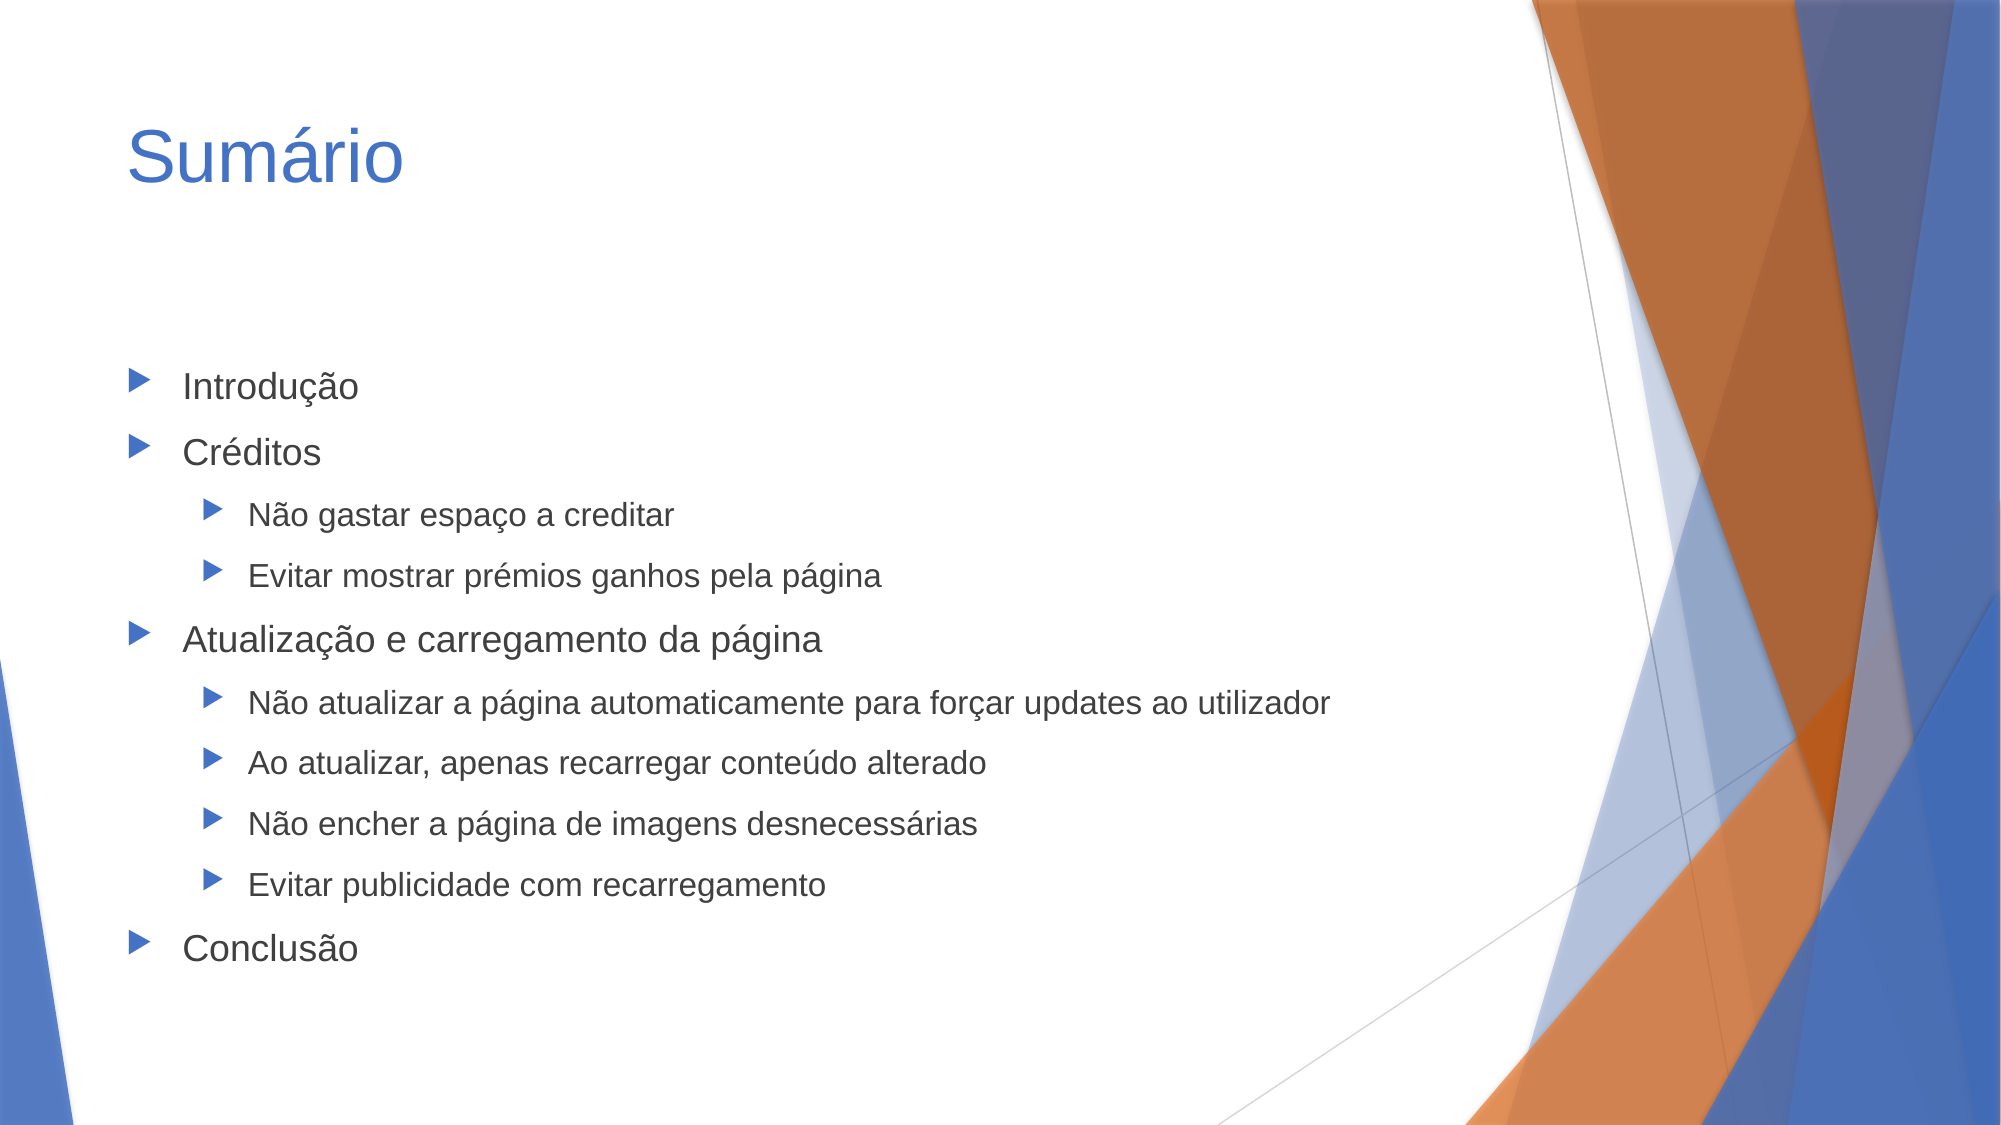

# Sumário
Introdução
Créditos
Não gastar espaço a creditar
Evitar mostrar prémios ganhos pela página
Atualização e carregamento da página
Não atualizar a página automaticamente para forçar updates ao utilizador
Ao atualizar, apenas recarregar conteúdo alterado
Não encher a página de imagens desnecessárias
Evitar publicidade com recarregamento
Conclusão